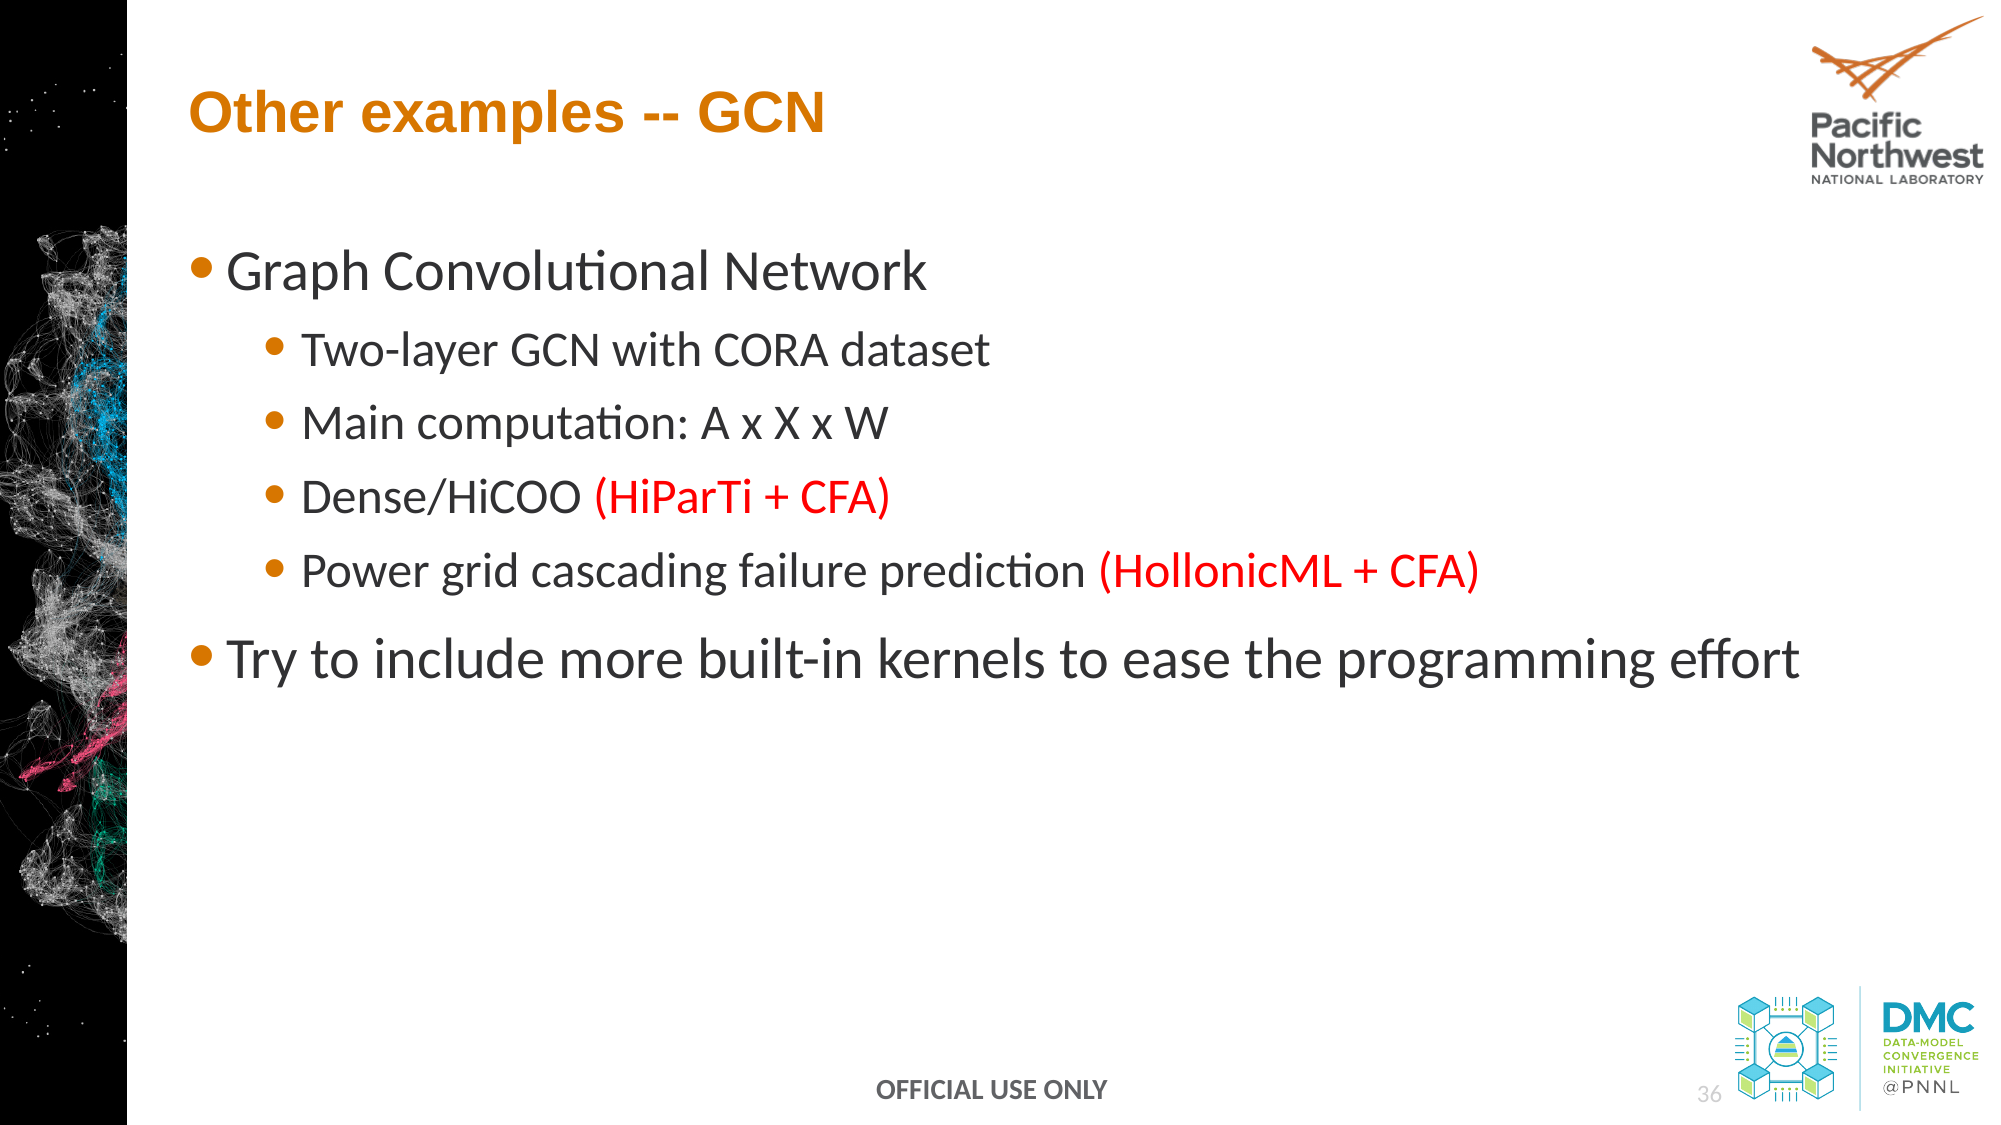

# Other examples -- GCN
Graph Convolutional Network
Two-layer GCN with CORA dataset
Main computation: A x X x W
Dense/HiCOO (HiParTi + CFA)
Power grid cascading failure prediction (HollonicML + CFA)
Try to include more built-in kernels to ease the programming effort
36